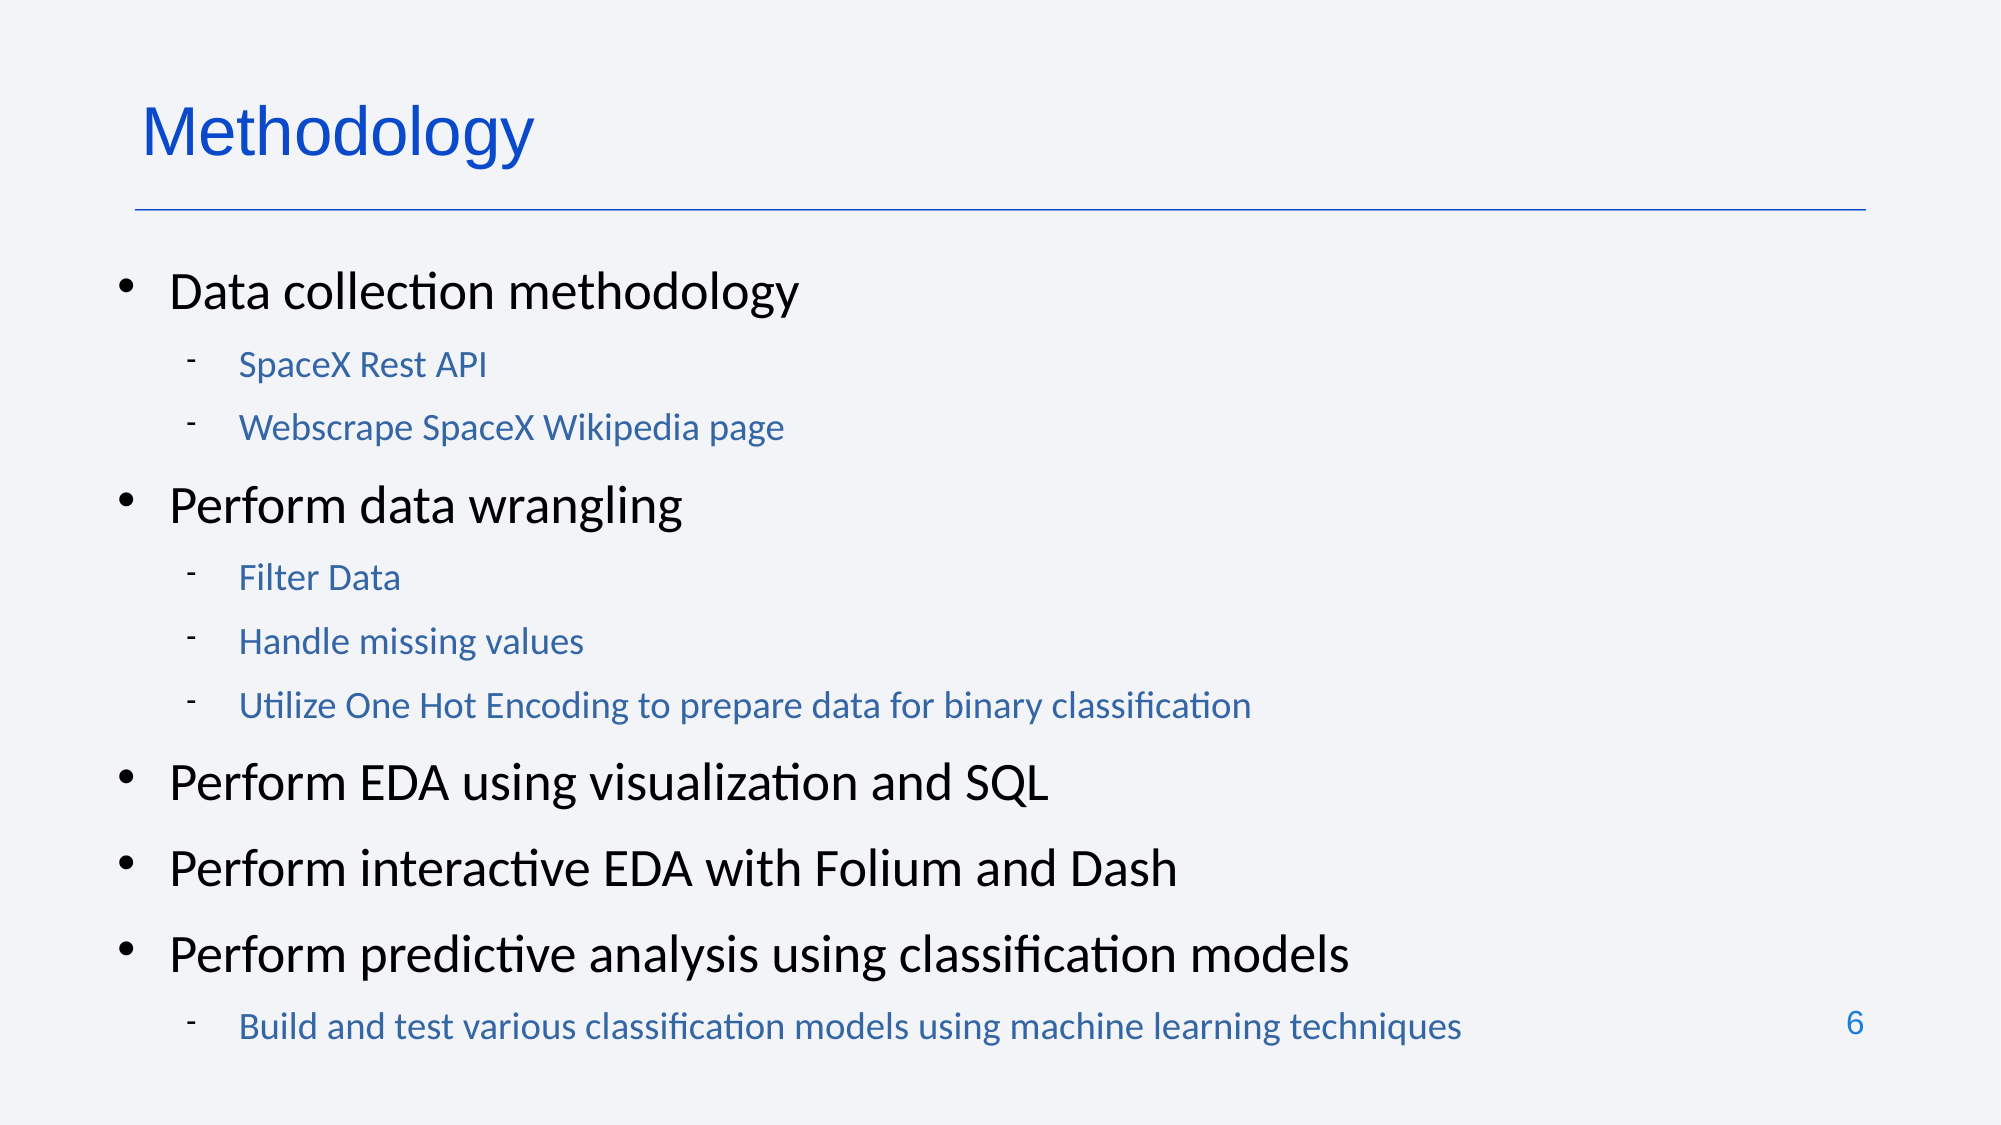

#
Methodology

Data collection methodology
SpaceX Rest API
Webscrape SpaceX Wikipedia page
Perform data wrangling
Filter Data
Handle missing values
Utilize One Hot Encoding to prepare data for binary classification
Perform EDA using visualization and SQL
Perform interactive EDA with Folium and Dash
Perform predictive analysis using classification models
Build and test various classification models using machine learning techniques
6